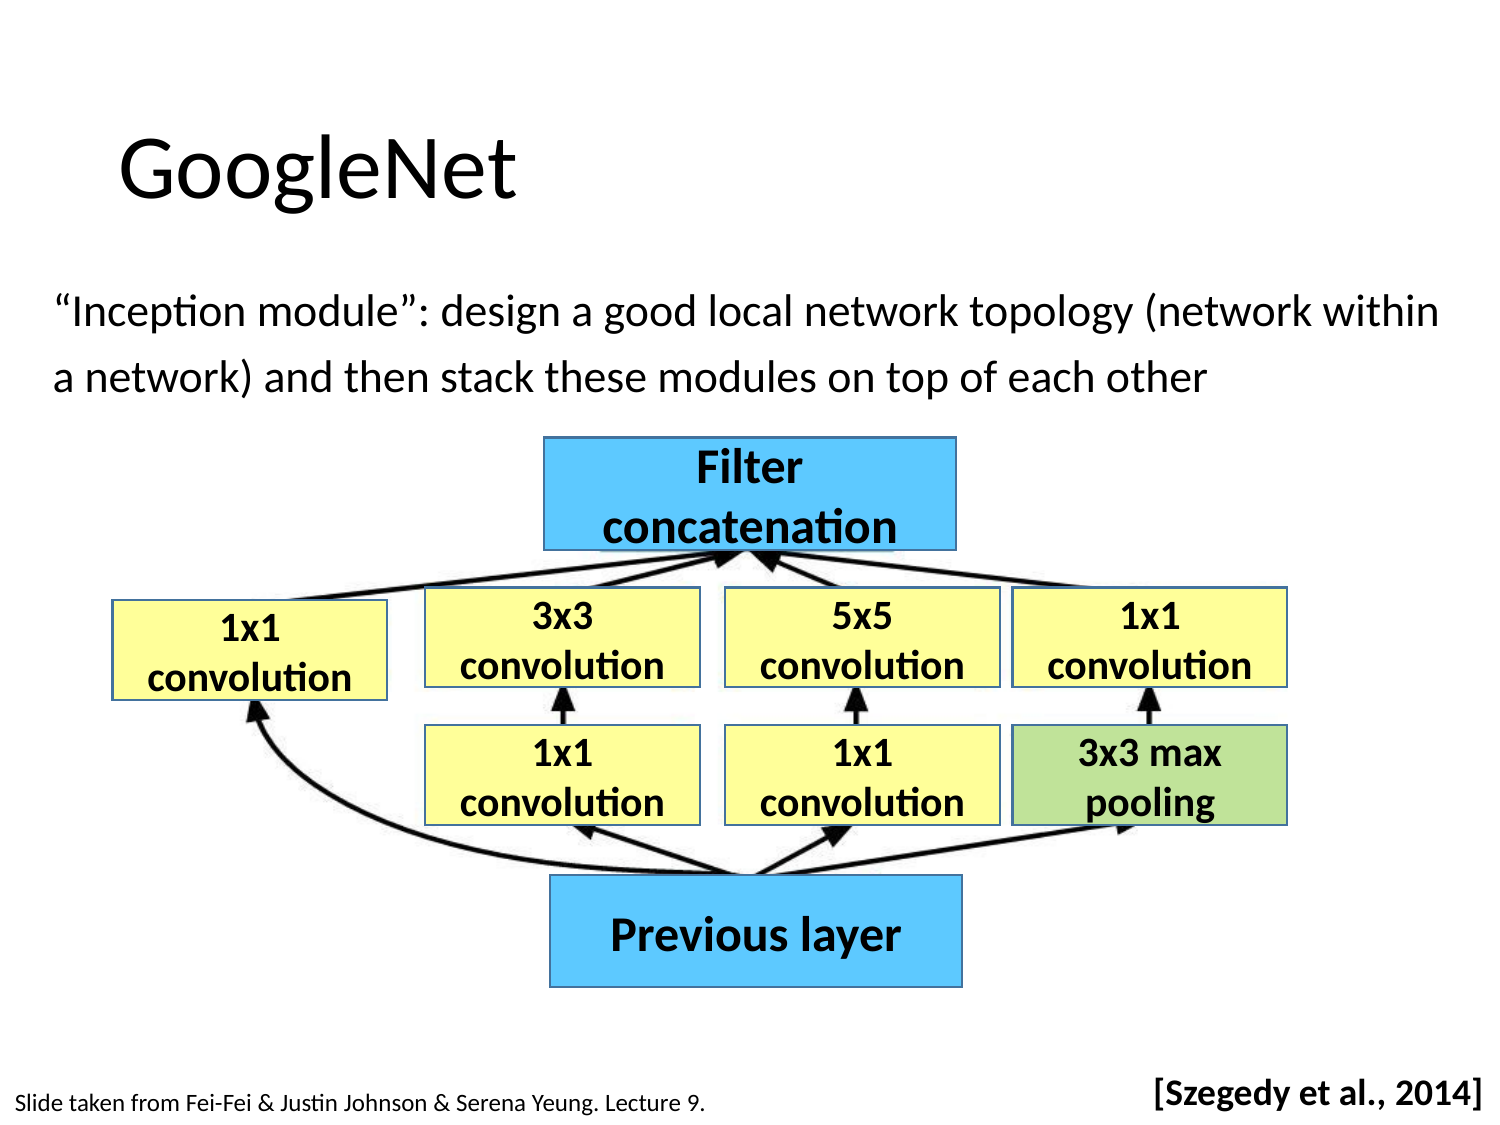

# GoogleNet
“Inception module”: design a good local network topology (network within a network) and then stack these modules on top of each other

Filter concatenation

3x3 convolution
5x5 convolution
1x1 convolution
1x1 convolution
1x1 convolution
1x1 convolution
3x3 max pooling
Previous layer
 [Szegedy et al., 2014]
Slide taken from Fei-Fei & Justin Johnson & Serena Yeung. Lecture 9.